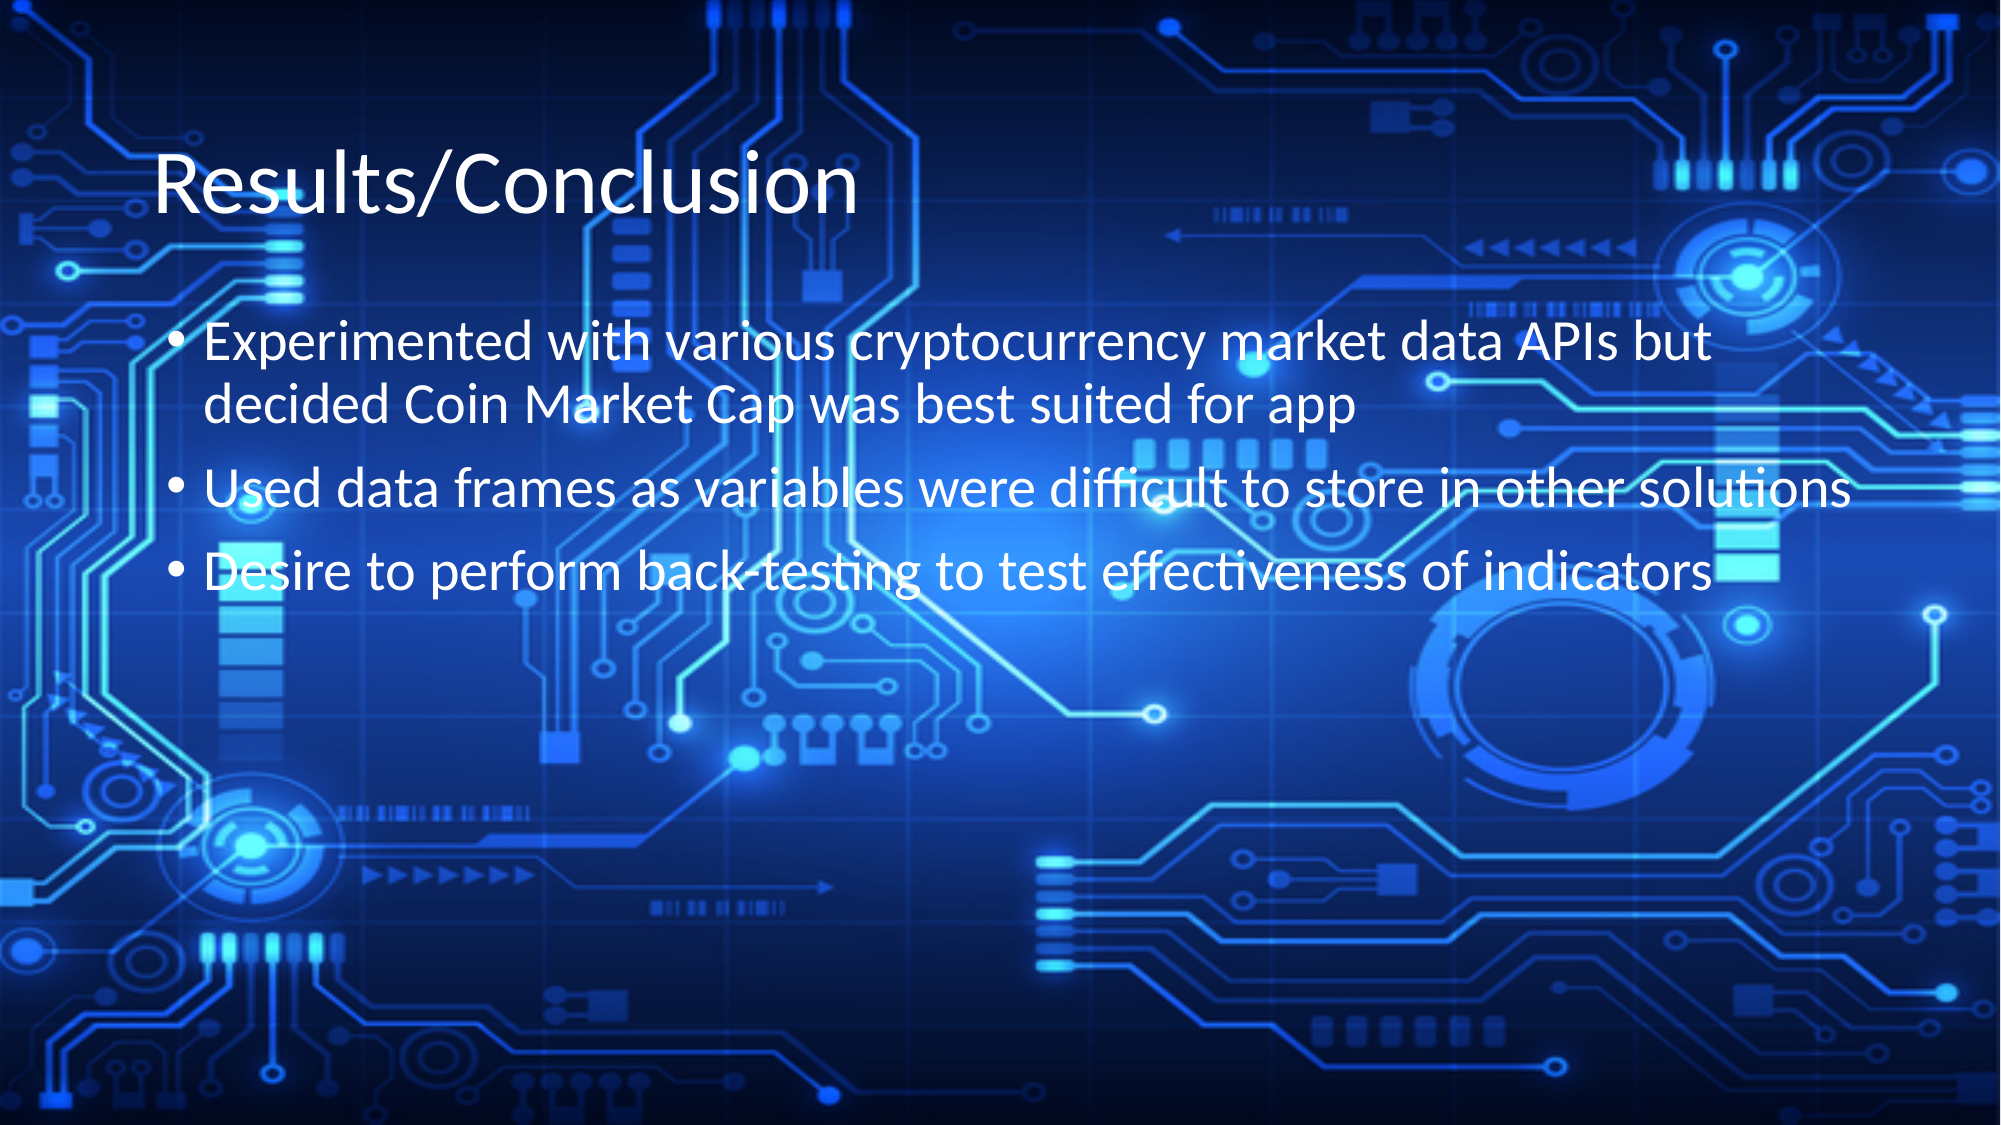

# Results/Conclusion
Experimented with various cryptocurrency market data APIs but decided Coin Market Cap was best suited for app
Used data frames as variables were difficult to store in other solutions
Desire to perform back-testing to test effectiveness of indicators